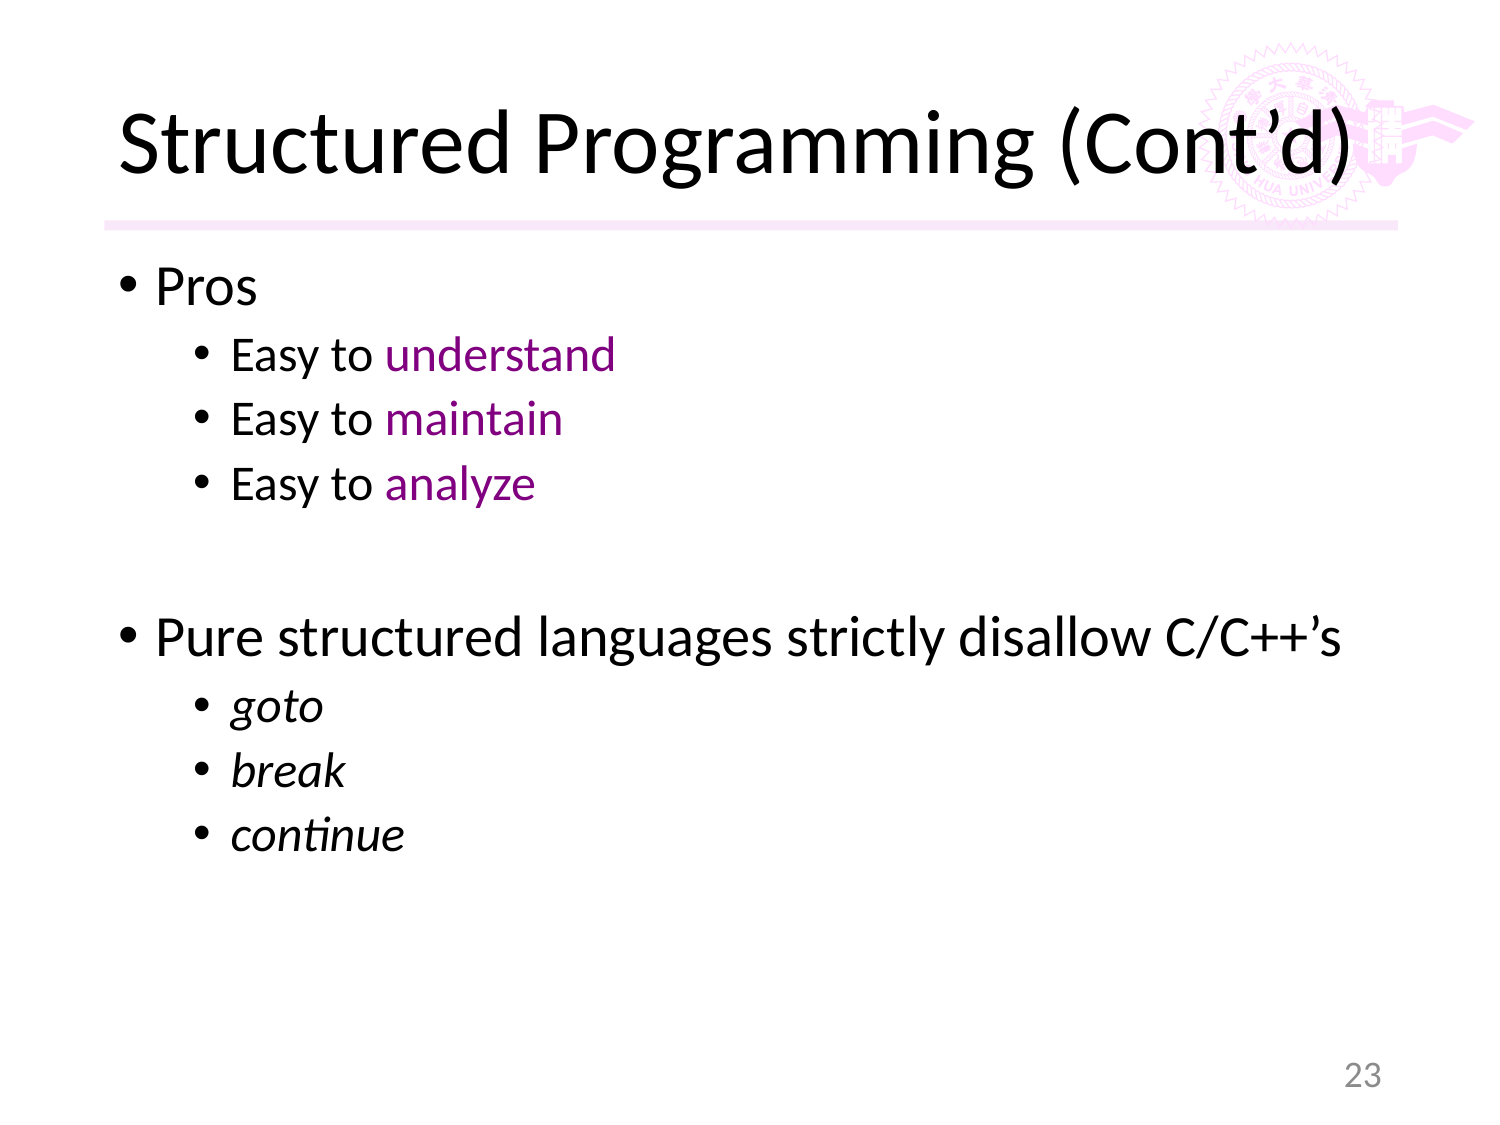

# Structured Programming (Cont’d)
Pros
Easy to understand
Easy to maintain
Easy to analyze

Pure structured languages strictly disallow C/C++’s
goto
break
continue

23